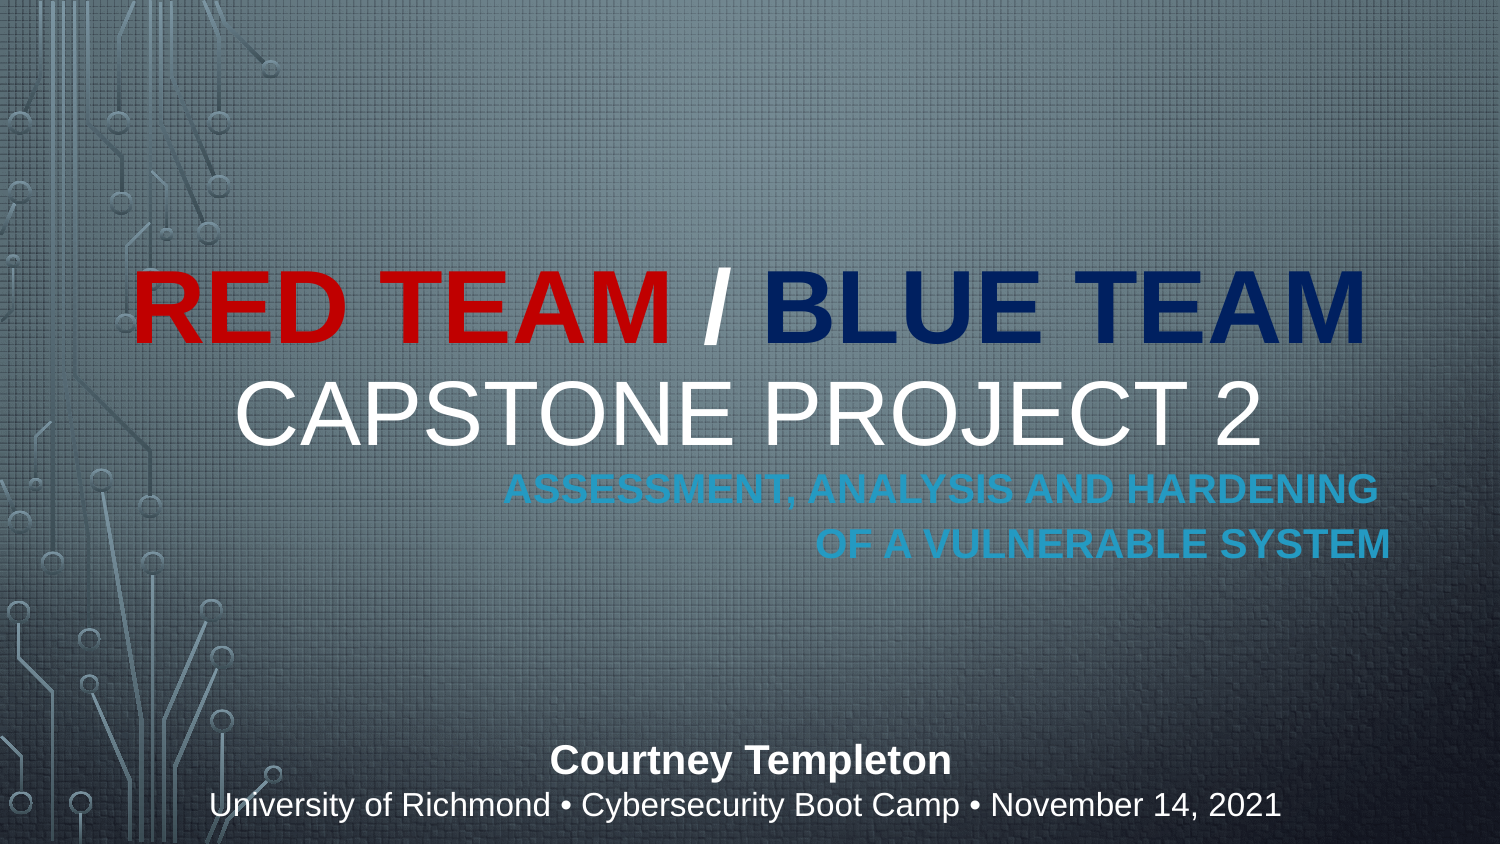

# Red Team / Blue Team
Capstone Project 2
Assessment, Analysis and Hardening
of a Vulnerable System
Courtney Templeton
University of Richmond • Cybersecurity Boot Camp • November 14, 2021